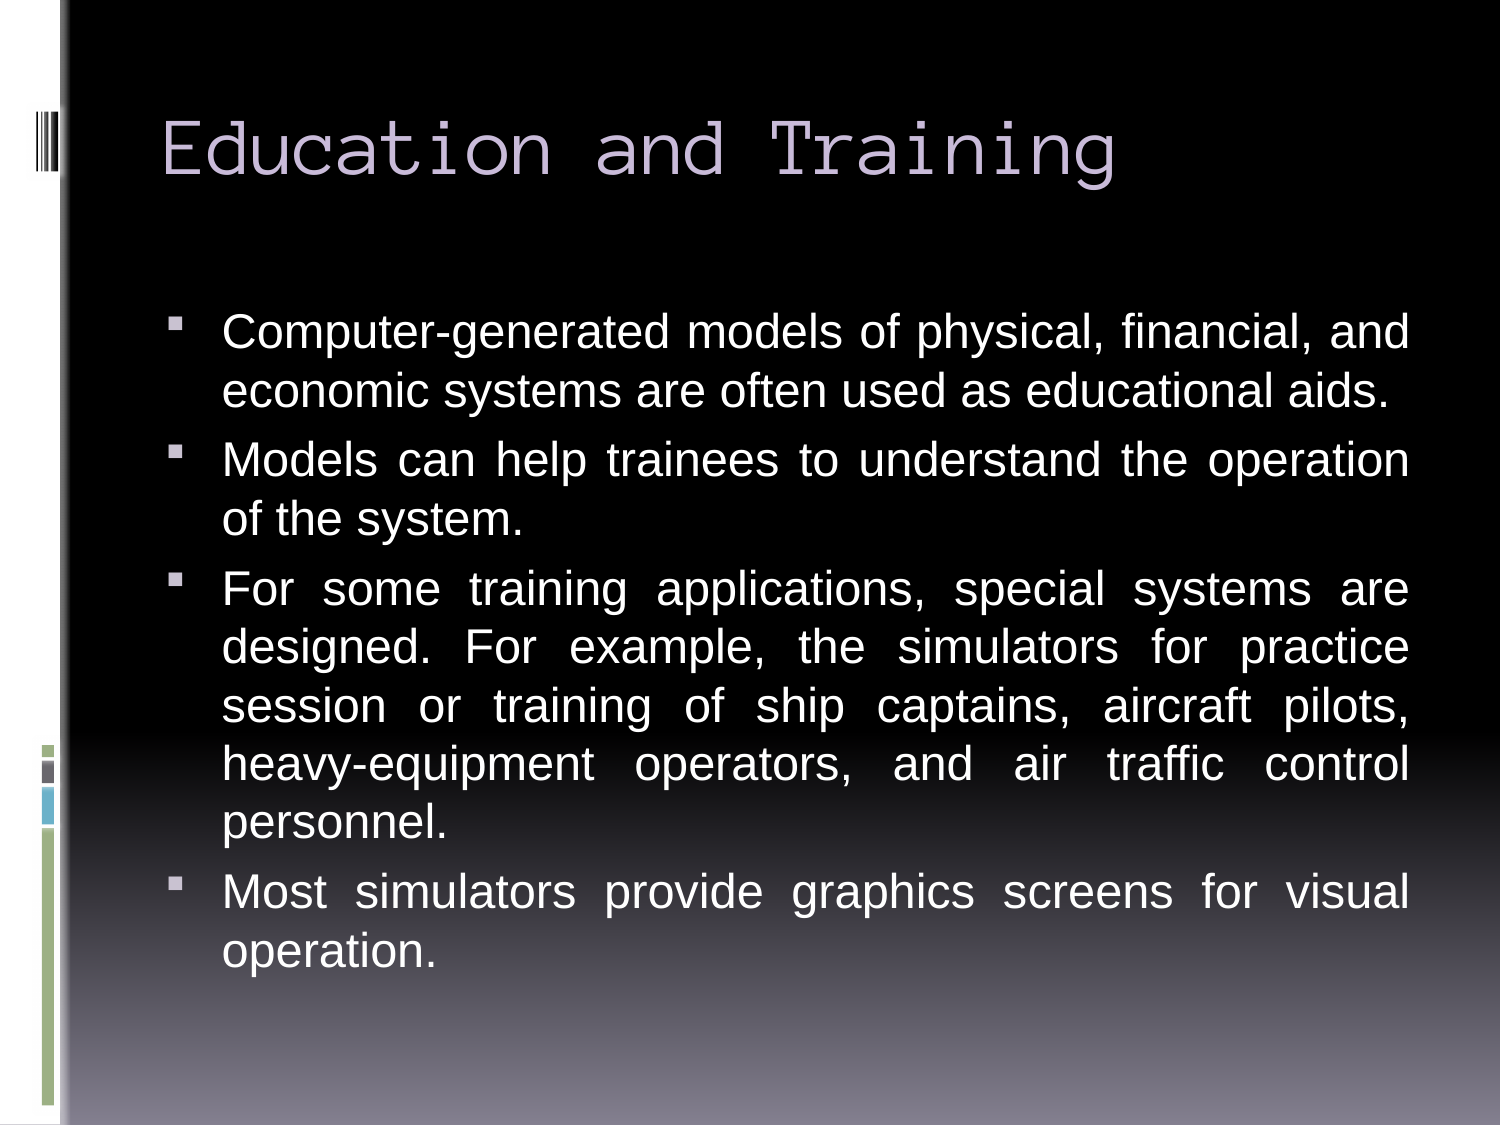

# Education and Training
Computer-generated models of physical, financial, and economic systems are often used as educational aids.
Models can help trainees to understand the operation of the system.
For some training applications, special systems are designed. For example, the simulators for practice session or training of ship captains, aircraft pilots, heavy-equipment operators, and air traffic control personnel.
Most simulators provide graphics screens for visual operation.